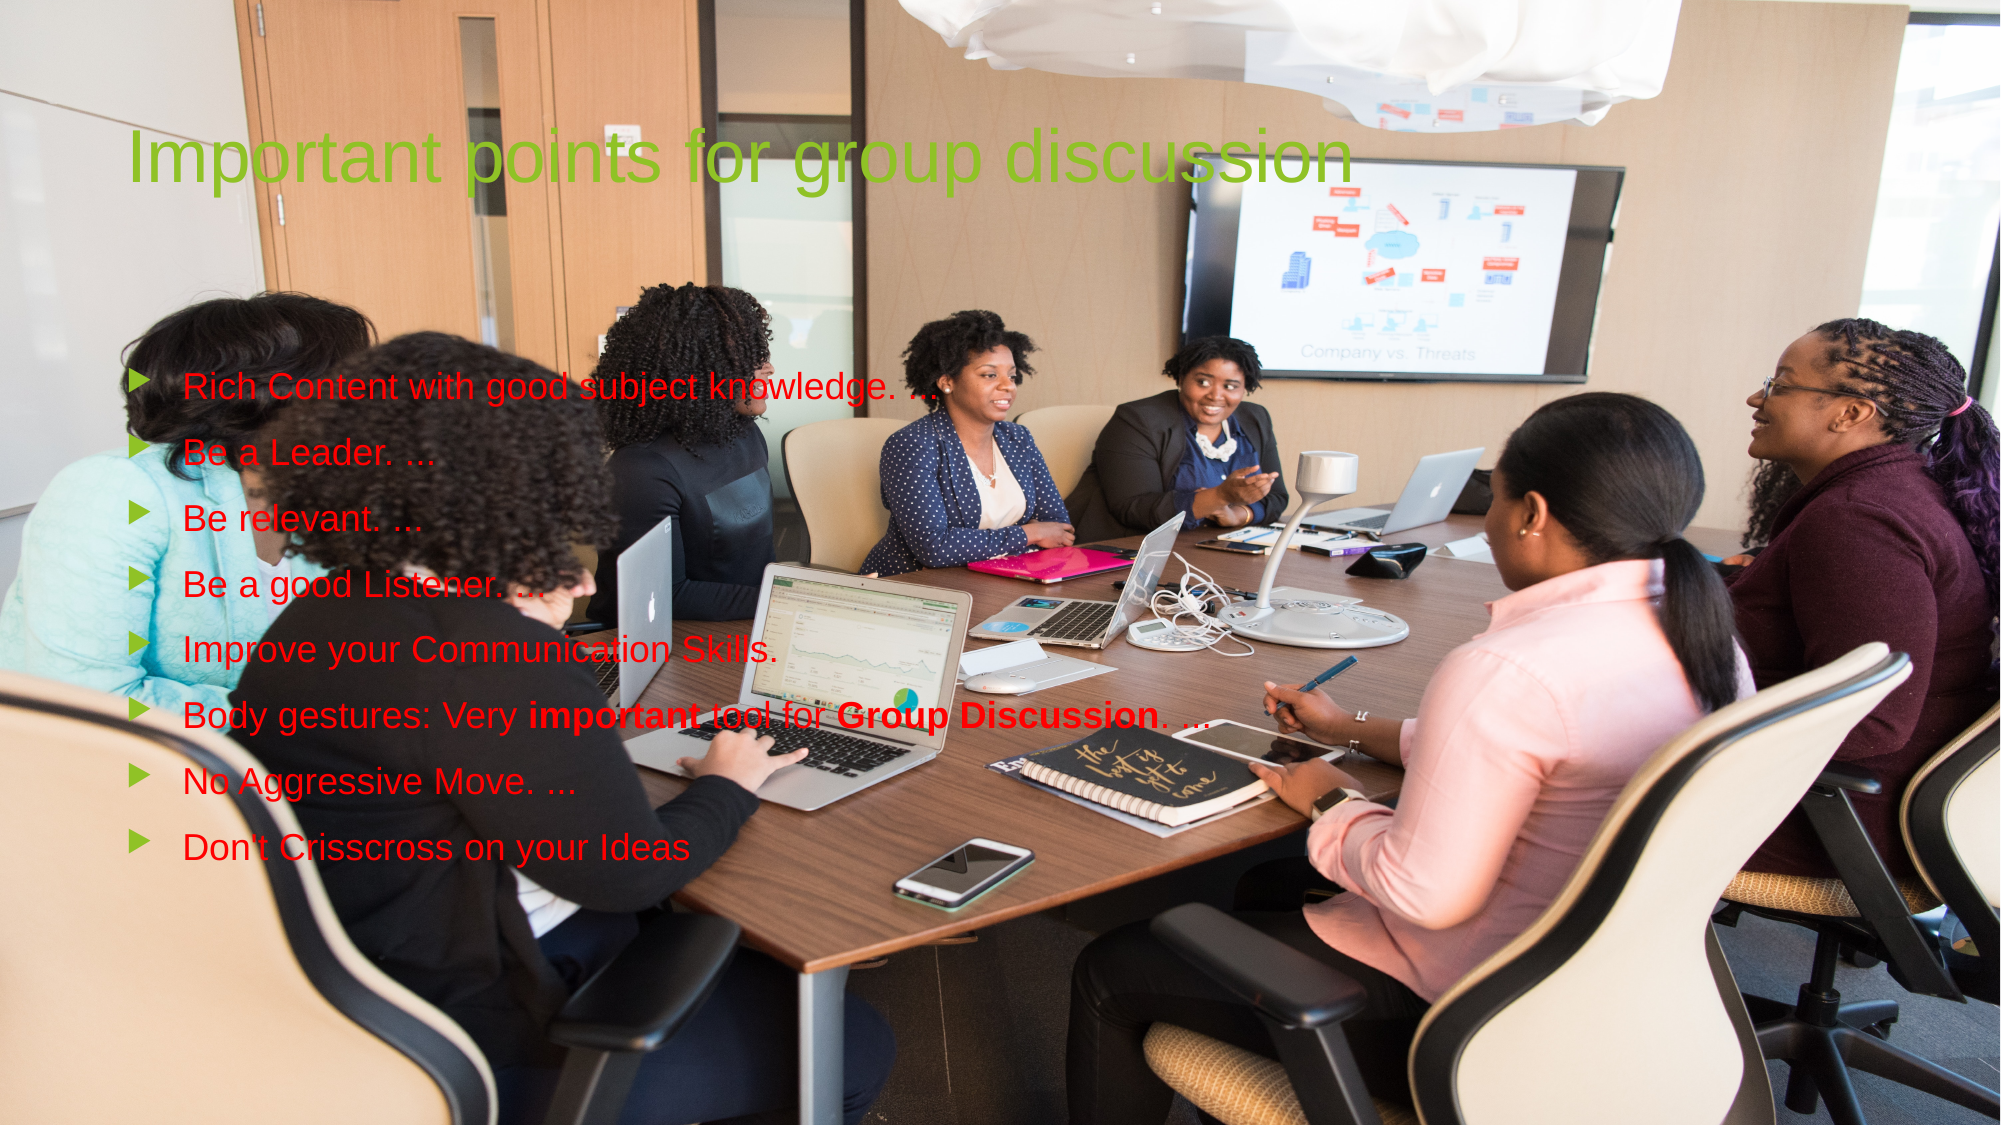

# Important points for group discussion
Rich Content with good subject knowledge. ...
Be a Leader. ...
Be relevant. ...
Be a good Listener. ...
Improve your Communication Skills.
Body gestures: Very important tool for Group Discussion. ...
No Aggressive Move. ...
Don't Crisscross on your Ideas